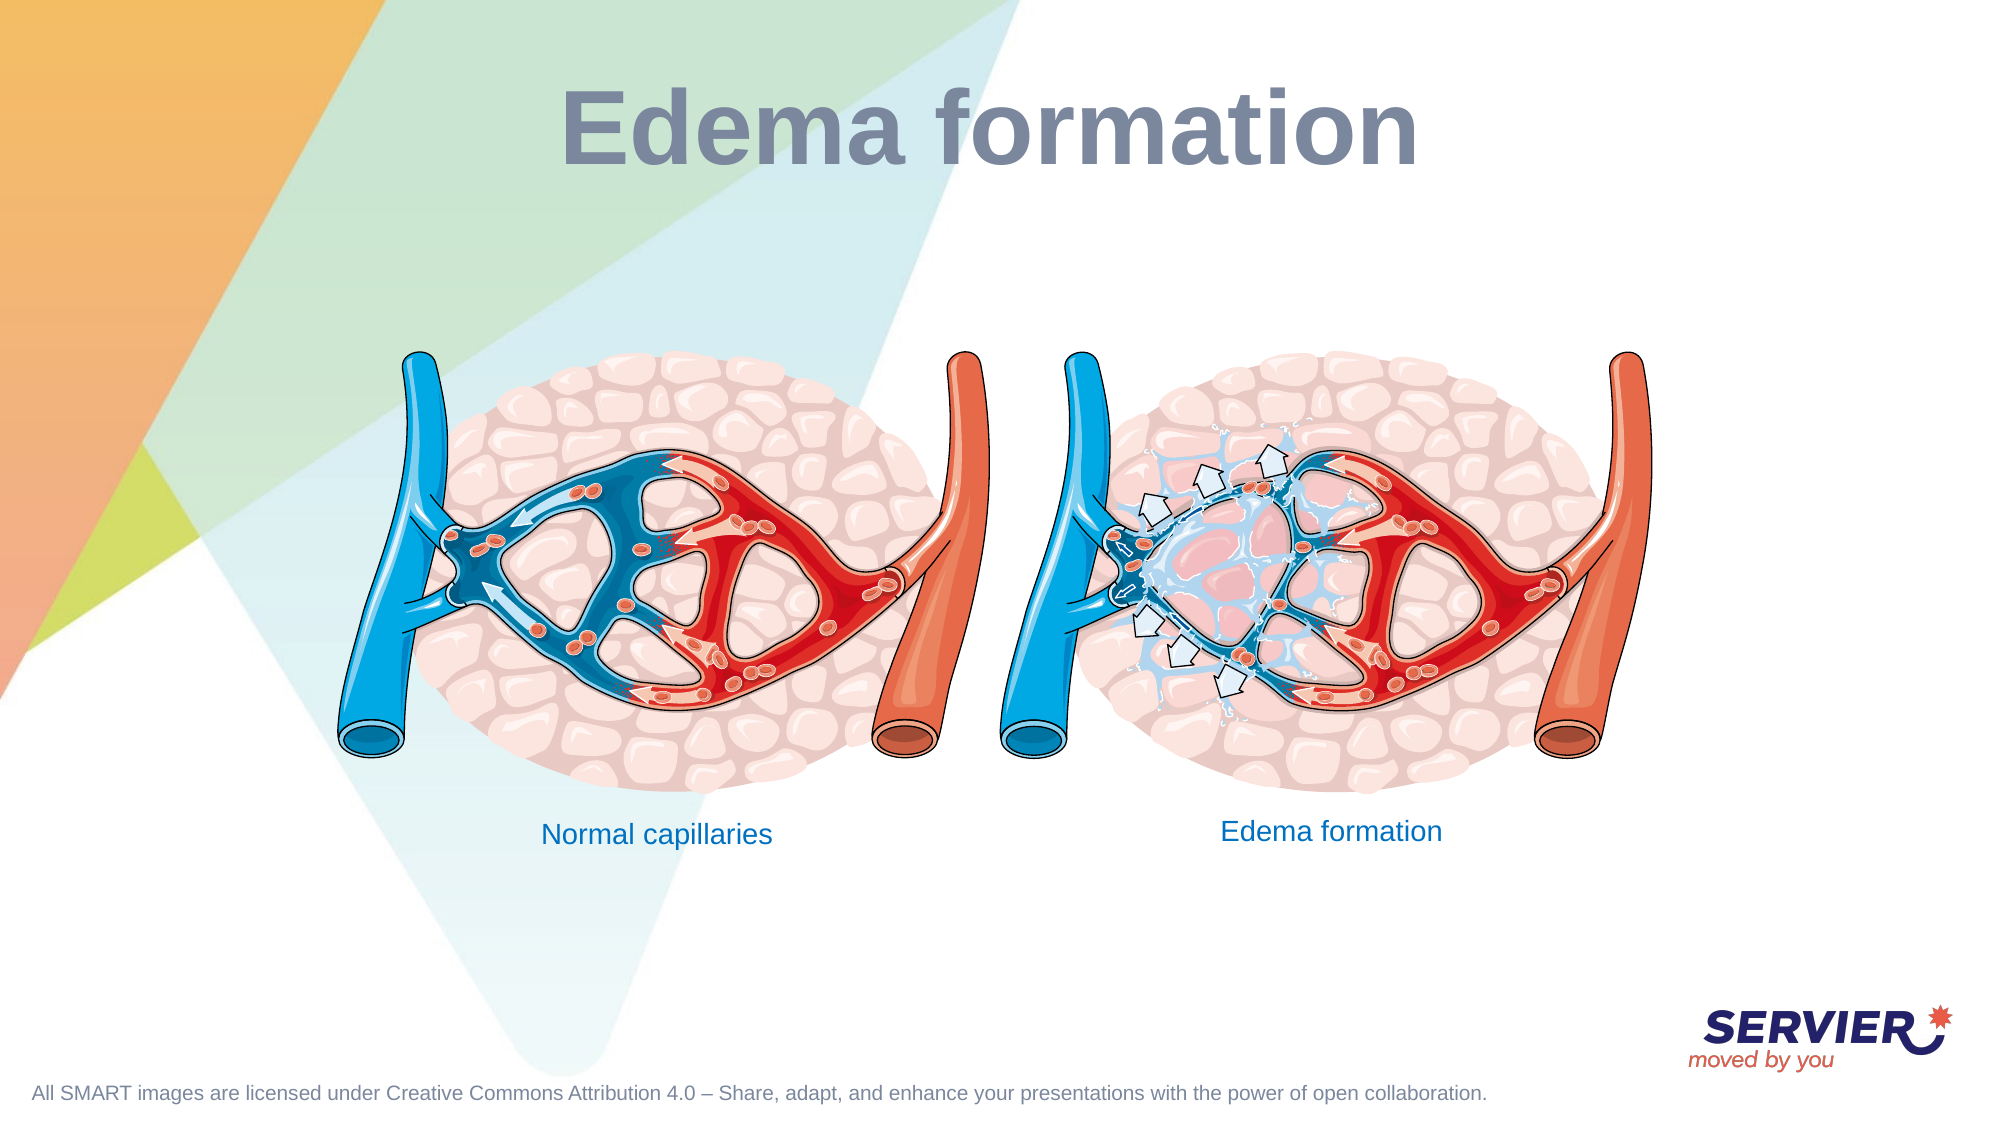

# Edema formation

Edema formation
Normal capillaries